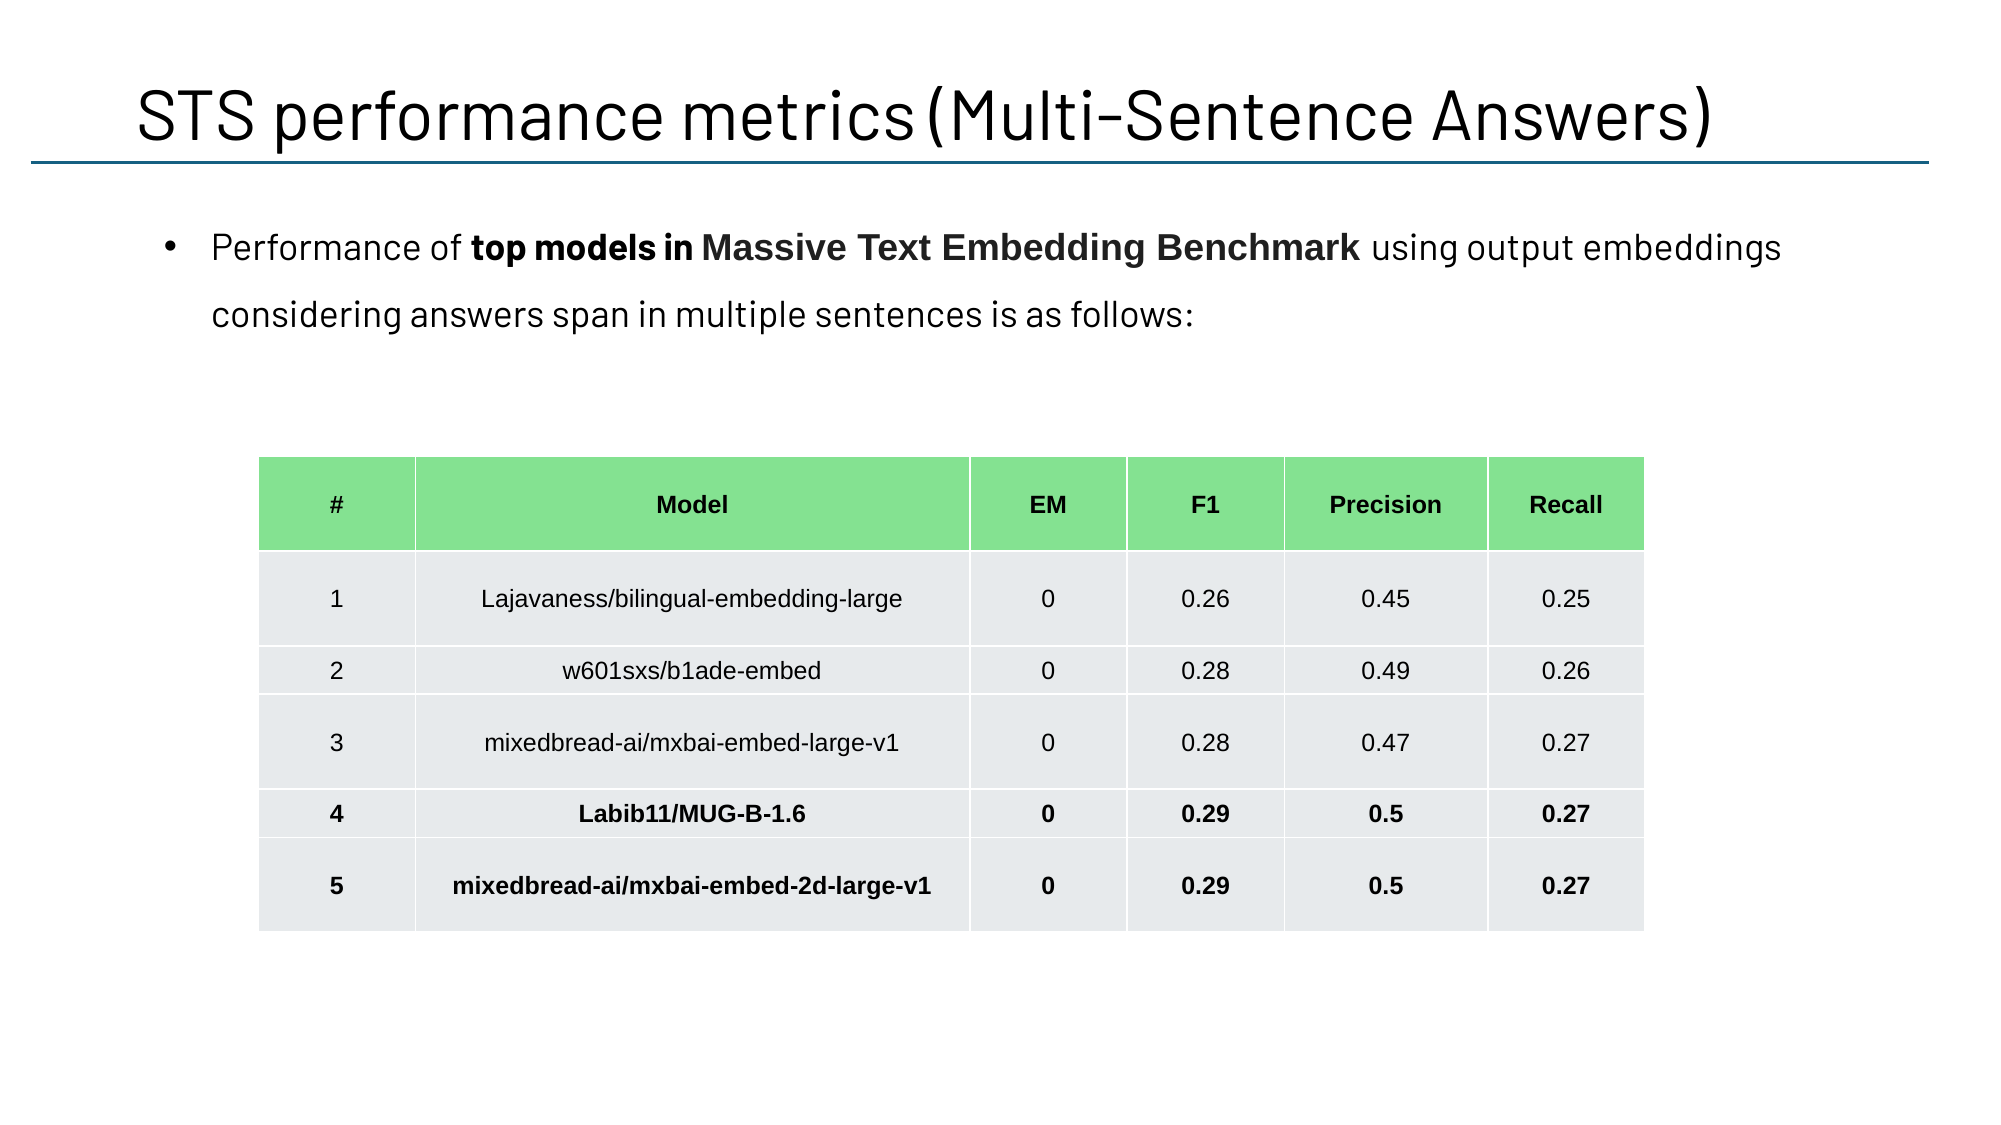

# STS performance metrics (Multi-Sentence Answers)
Performance of top models in Massive Text Embedding Benchmark using output embeddings considering answers span in multiple sentences is as follows:
| # | Model | EM | F1 | Precision | Recall |
| --- | --- | --- | --- | --- | --- |
| 1 | Lajavaness/bilingual-embedding-large | 0 | 0.26 | 0.45 | 0.25 |
| 2 | w601sxs/b1ade-embed | 0 | 0.28 | 0.49 | 0.26 |
| 3 | mixedbread-ai/mxbai-embed-large-v1 | 0 | 0.28 | 0.47 | 0.27 |
| 4 | Labib11/MUG-B-1.6 | 0 | 0.29 | 0.5 | 0.27 |
| 5 | mixedbread-ai/mxbai-embed-2d-large-v1 | 0 | 0.29 | 0.5 | 0.27 |